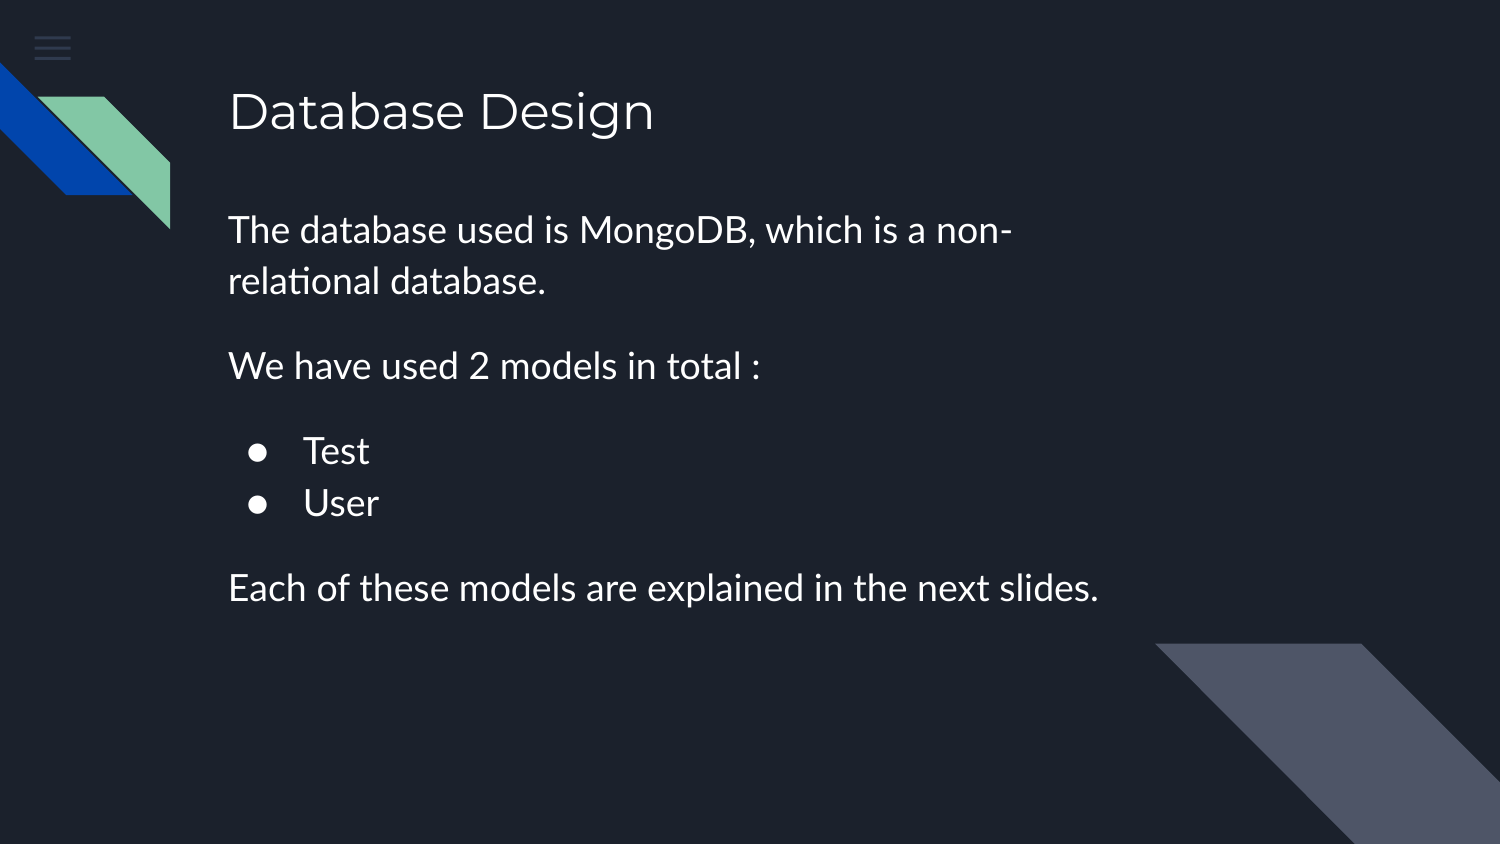

# Database Design
The database used is MongoDB, which is a non-relational database.
We have used 2 models in total :
Test
User
Each of these models are explained in the next slides.